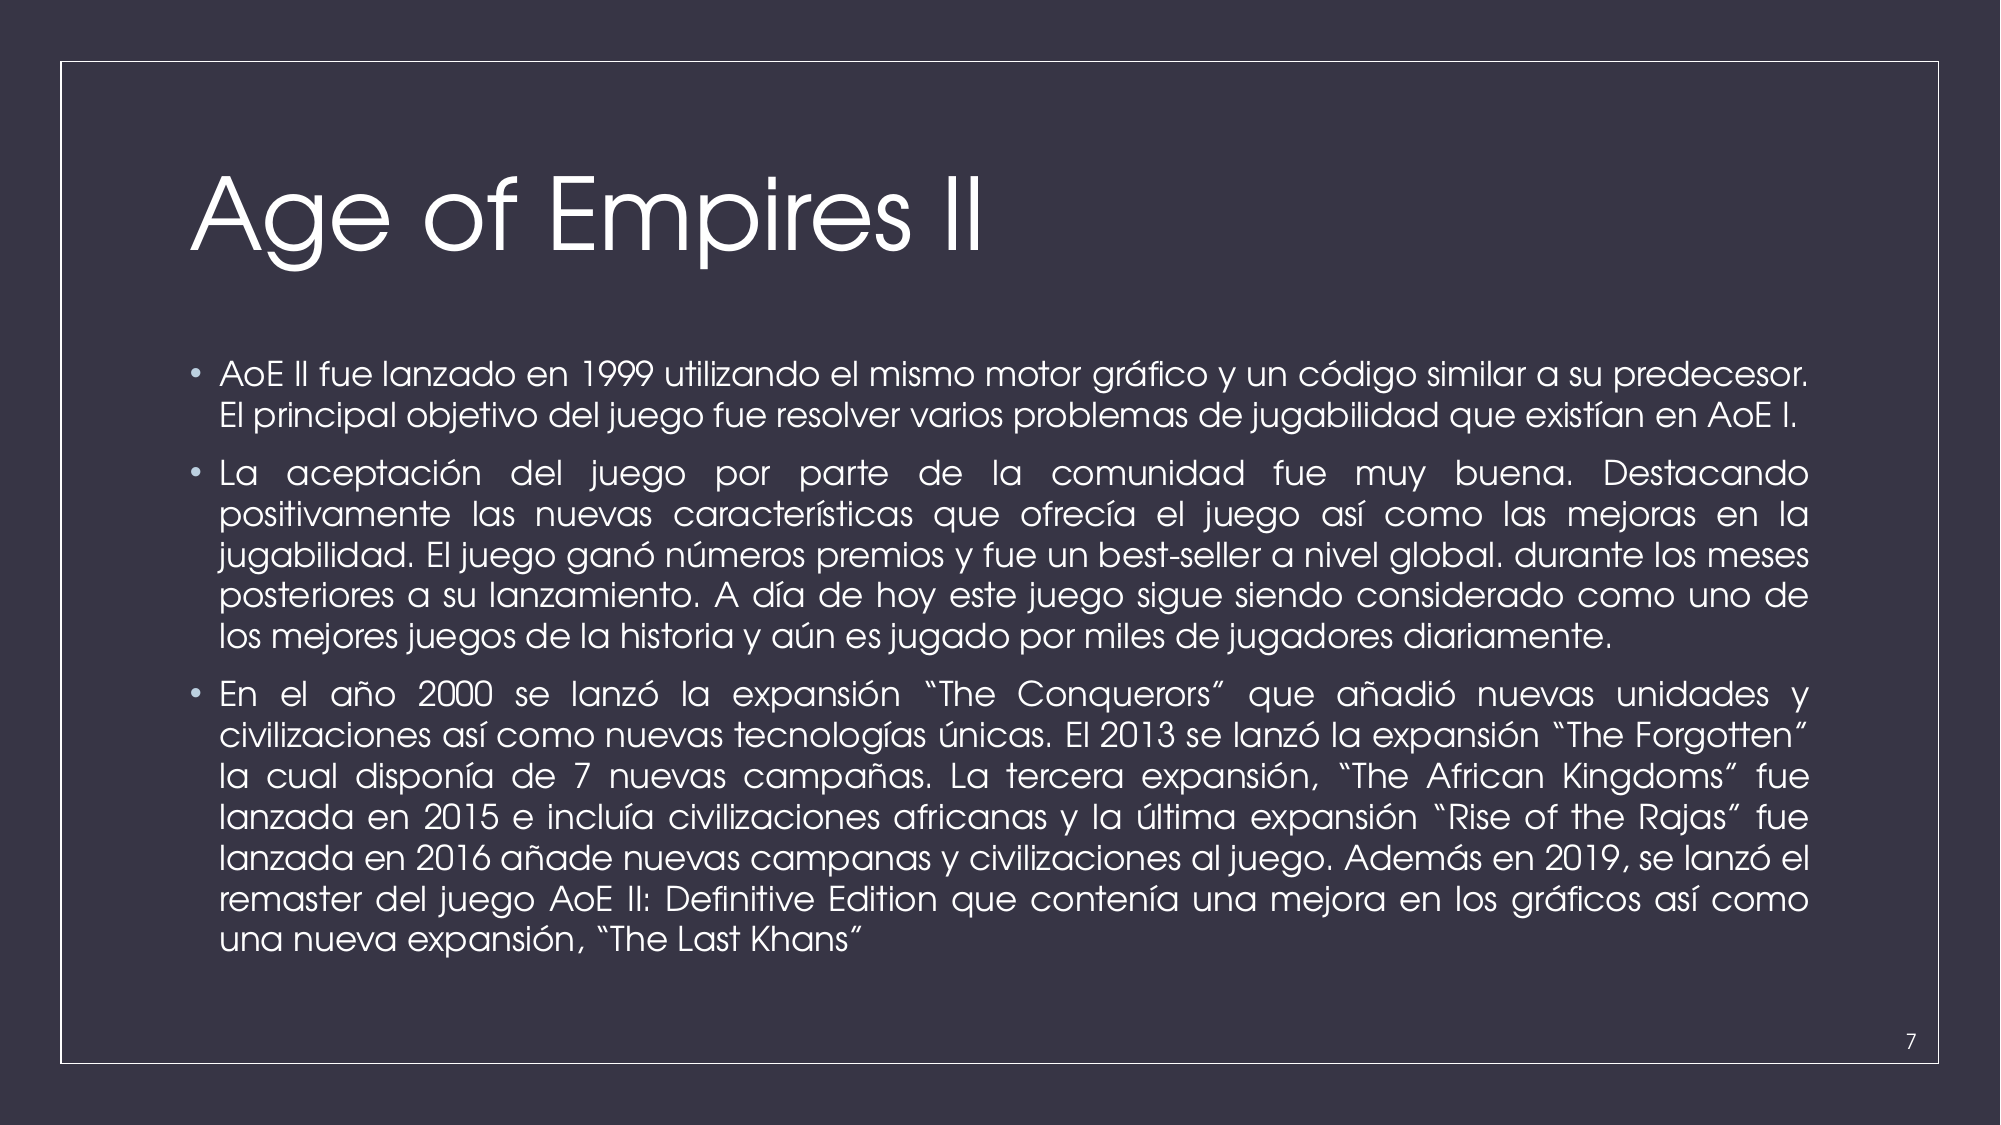

# Age of Empires II
AoE II fue lanzado en 1999 utilizando el mismo motor gráfico y un código similar a su predecesor. El principal objetivo del juego fue resolver varios problemas de jugabilidad que existían en AoE I.
La aceptación del juego por parte de la comunidad fue muy buena. Destacando positivamente las nuevas características que ofrecía el juego así como las mejoras en la jugabilidad. El juego ganó números premios y fue un best-seller a nivel global. durante los meses posteriores a su lanzamiento. A día de hoy este juego sigue siendo considerado como uno de los mejores juegos de la historia y aún es jugado por miles de jugadores diariamente.
En el año 2000 se lanzó la expansión “The Conquerors” que añadió nuevas unidades y civilizaciones así como nuevas tecnologías únicas. El 2013 se lanzó la expansión “The Forgotten” la cual disponía de 7 nuevas campañas. La tercera expansión, “The African Kingdoms” fue lanzada en 2015 e incluía civilizaciones africanas y la última expansión “Rise of the Rajas” fue lanzada en 2016 añade nuevas campanas y civilizaciones al juego. Además en 2019, se lanzó el remaster del juego AoE II: Definitive Edition que contenía una mejora en los gráficos así como una nueva expansión, “The Last Khans”
7